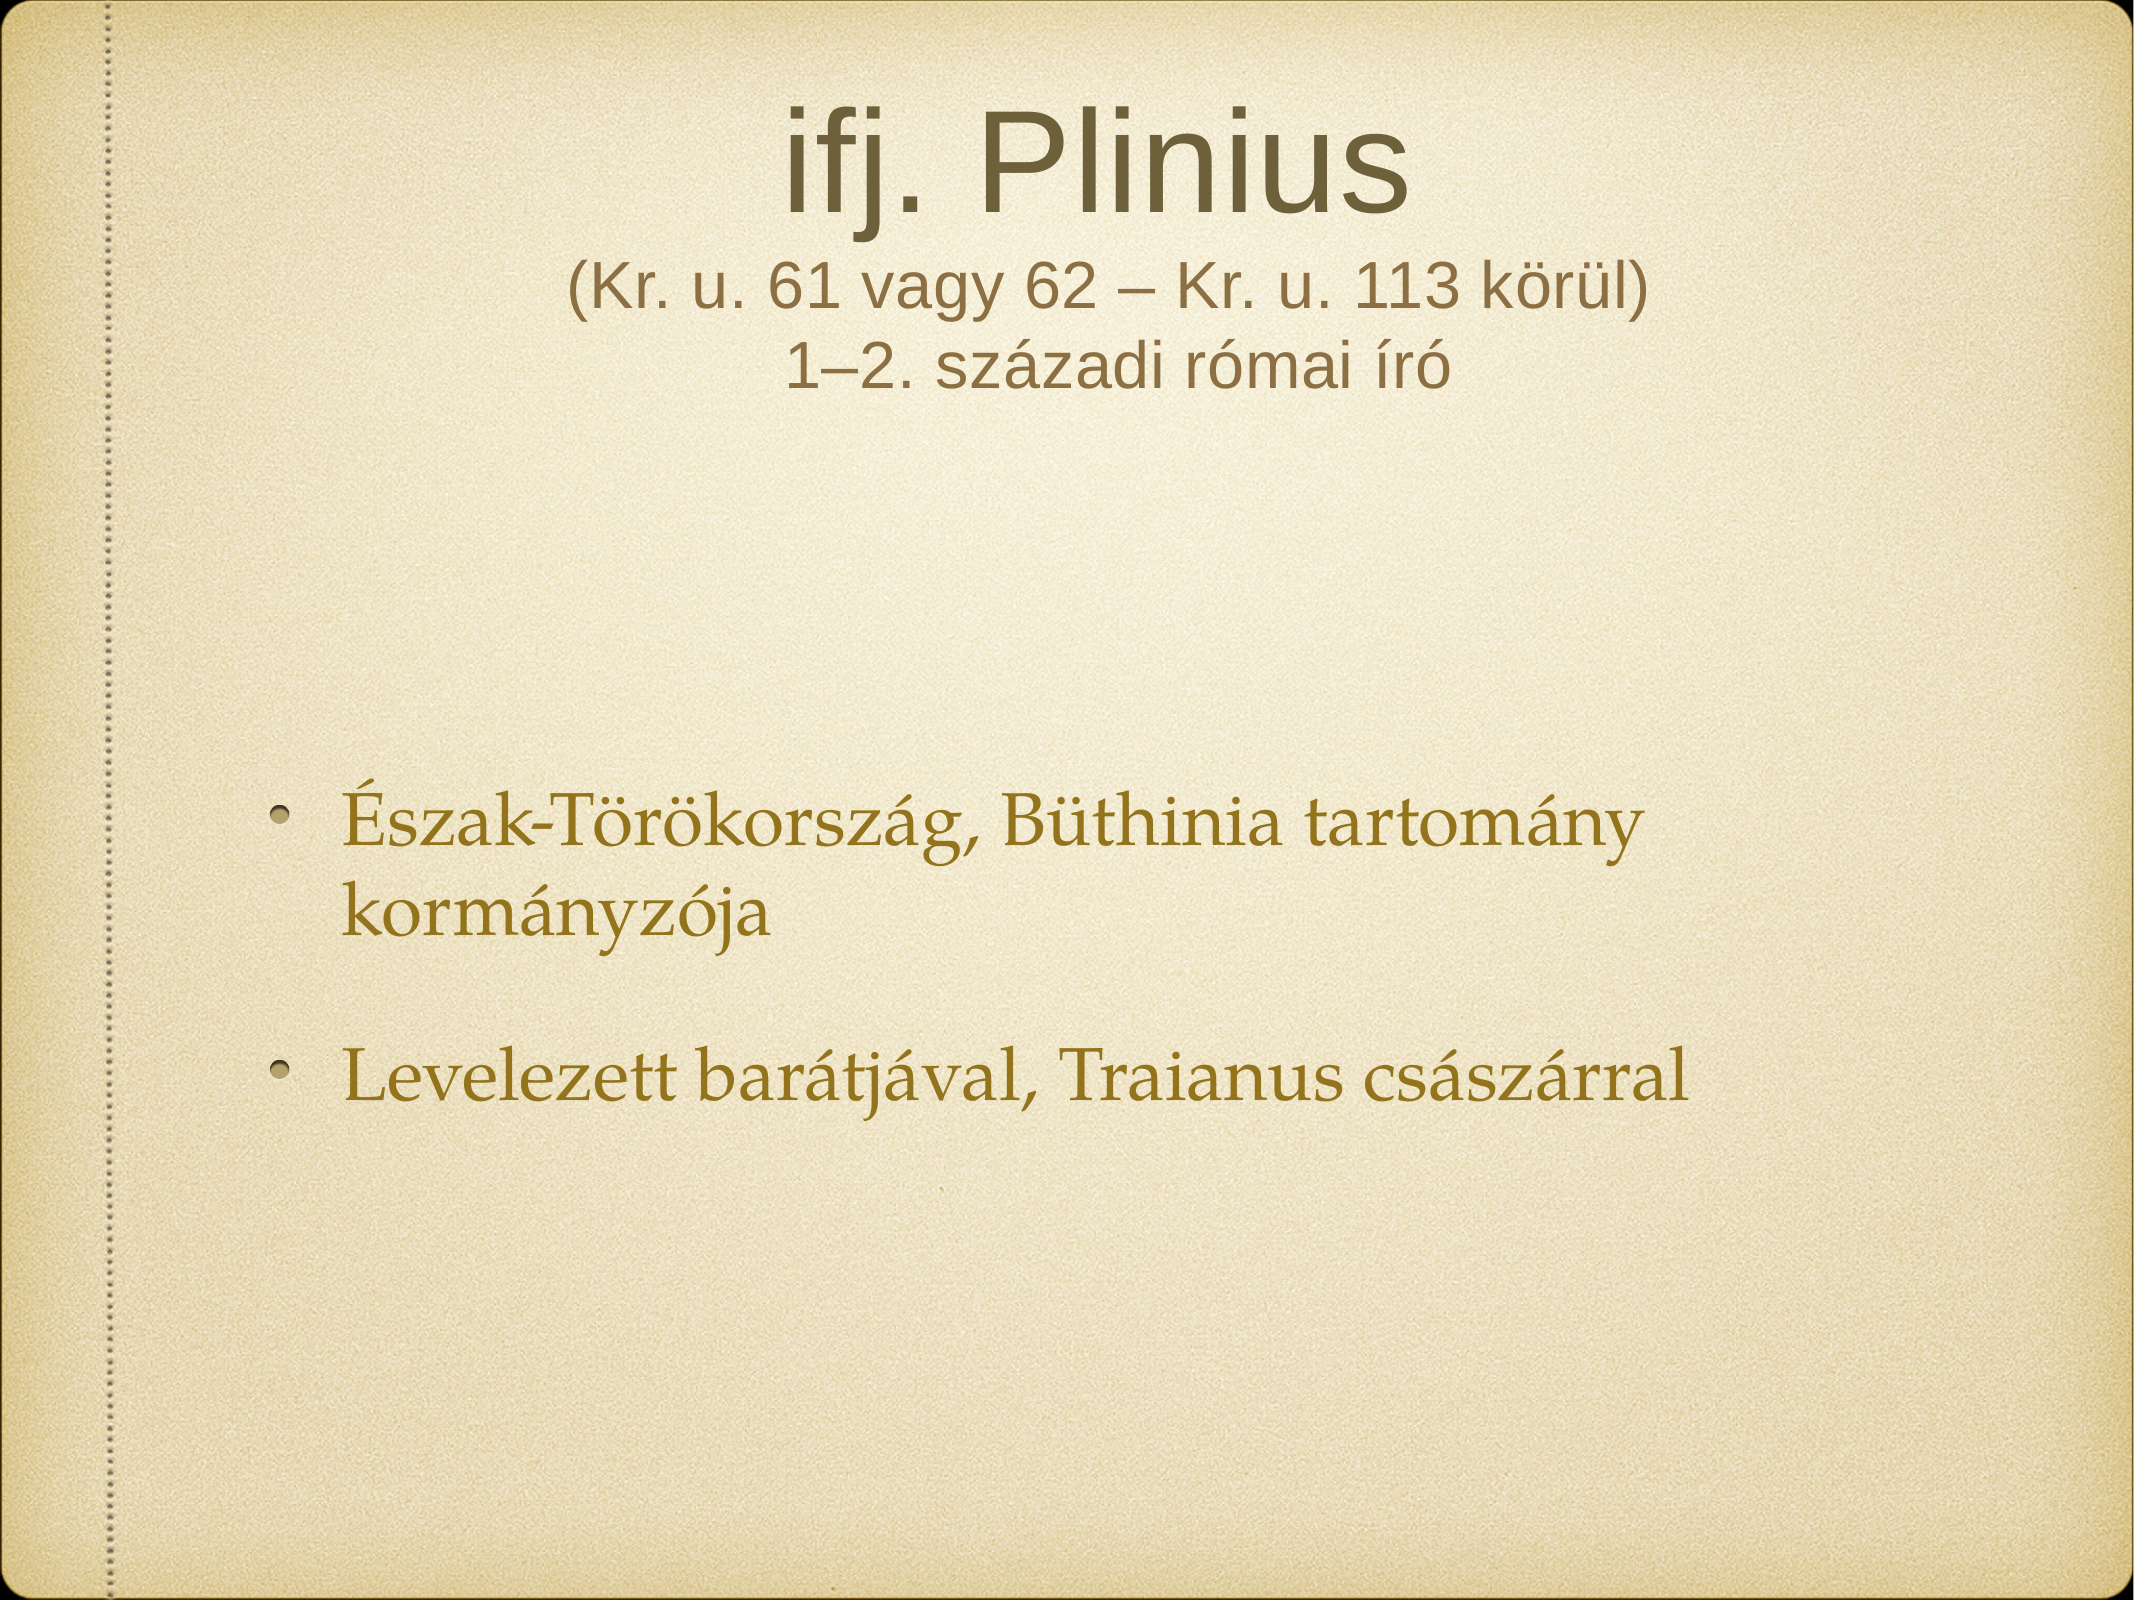

# ifj. Plinius
(Kr. u. 61 vagy 62 – Kr. u. 113 körül)
1–2. századi római író
Észak-Törökország, Büthinia tartomány kormányzója
Levelezett barátjával, Traianus császárral